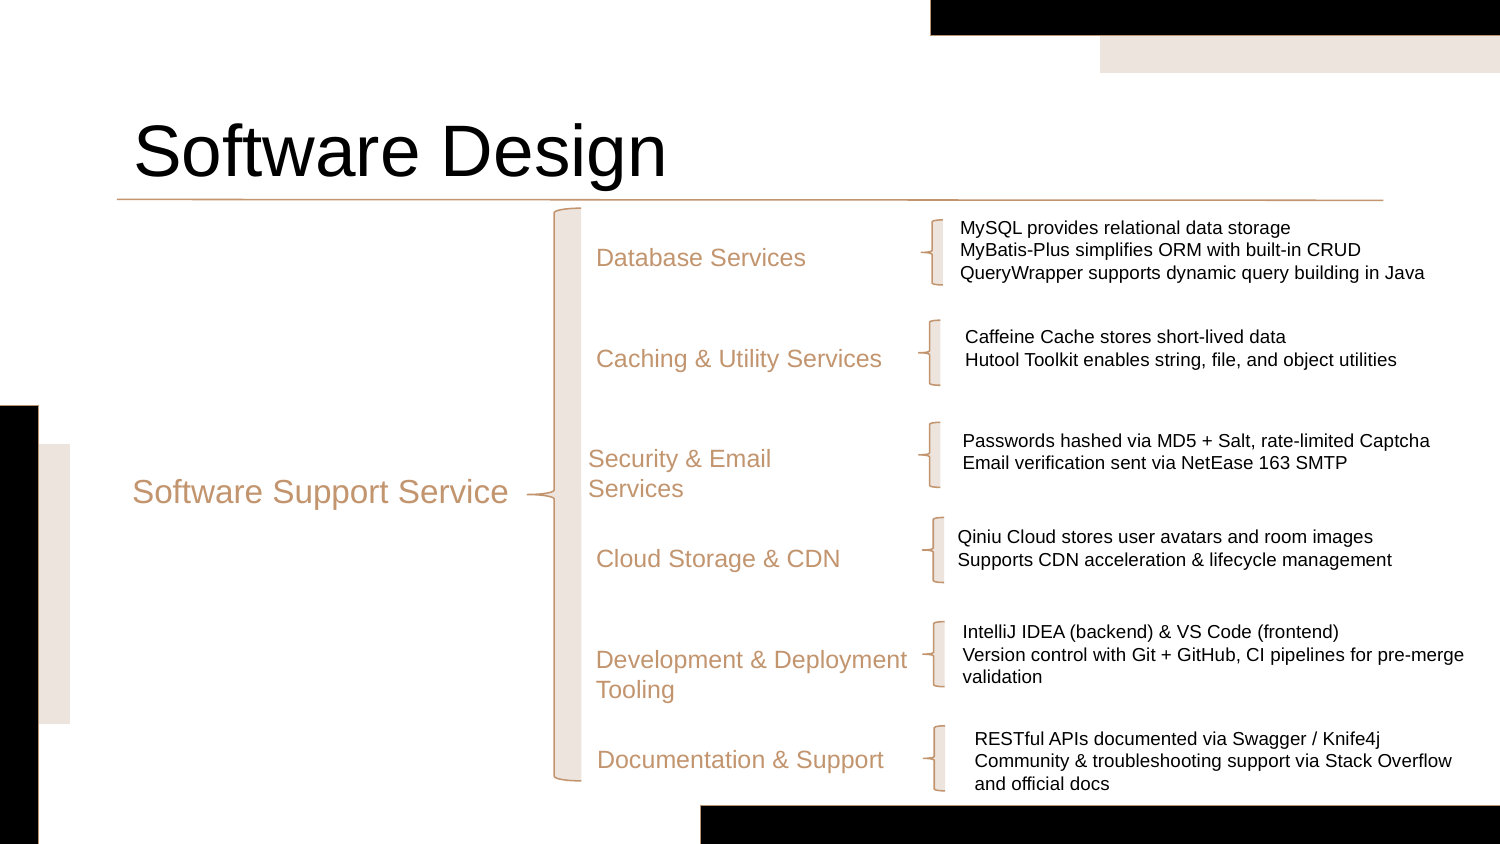

# Software Design

MySQL provides relational data storage
MyBatis-Plus simplifies ORM with built-in CRUD
QueryWrapper supports dynamic query building in Java

Database Services
Caffeine Cache stores short-lived data
Hutool Toolkit enables string, file, and object utilities

Caching & Utility Services
Passwords hashed via MD5 + Salt, rate-limited Captcha
Email verification sent via NetEase 163 SMTP

Security & Email Services
Software Support Service

Qiniu Cloud stores user avatars and room images
Supports CDN acceleration & lifecycle management
Cloud Storage & CDN
IntelliJ IDEA (backend) & VS Code (frontend)
Version control with Git + GitHub, CI pipelines for pre-merge validation

Development & Deployment Tooling
RESTful APIs documented via Swagger / Knife4j
Community & troubleshooting support via Stack Overflow and official docs

Documentation & Support